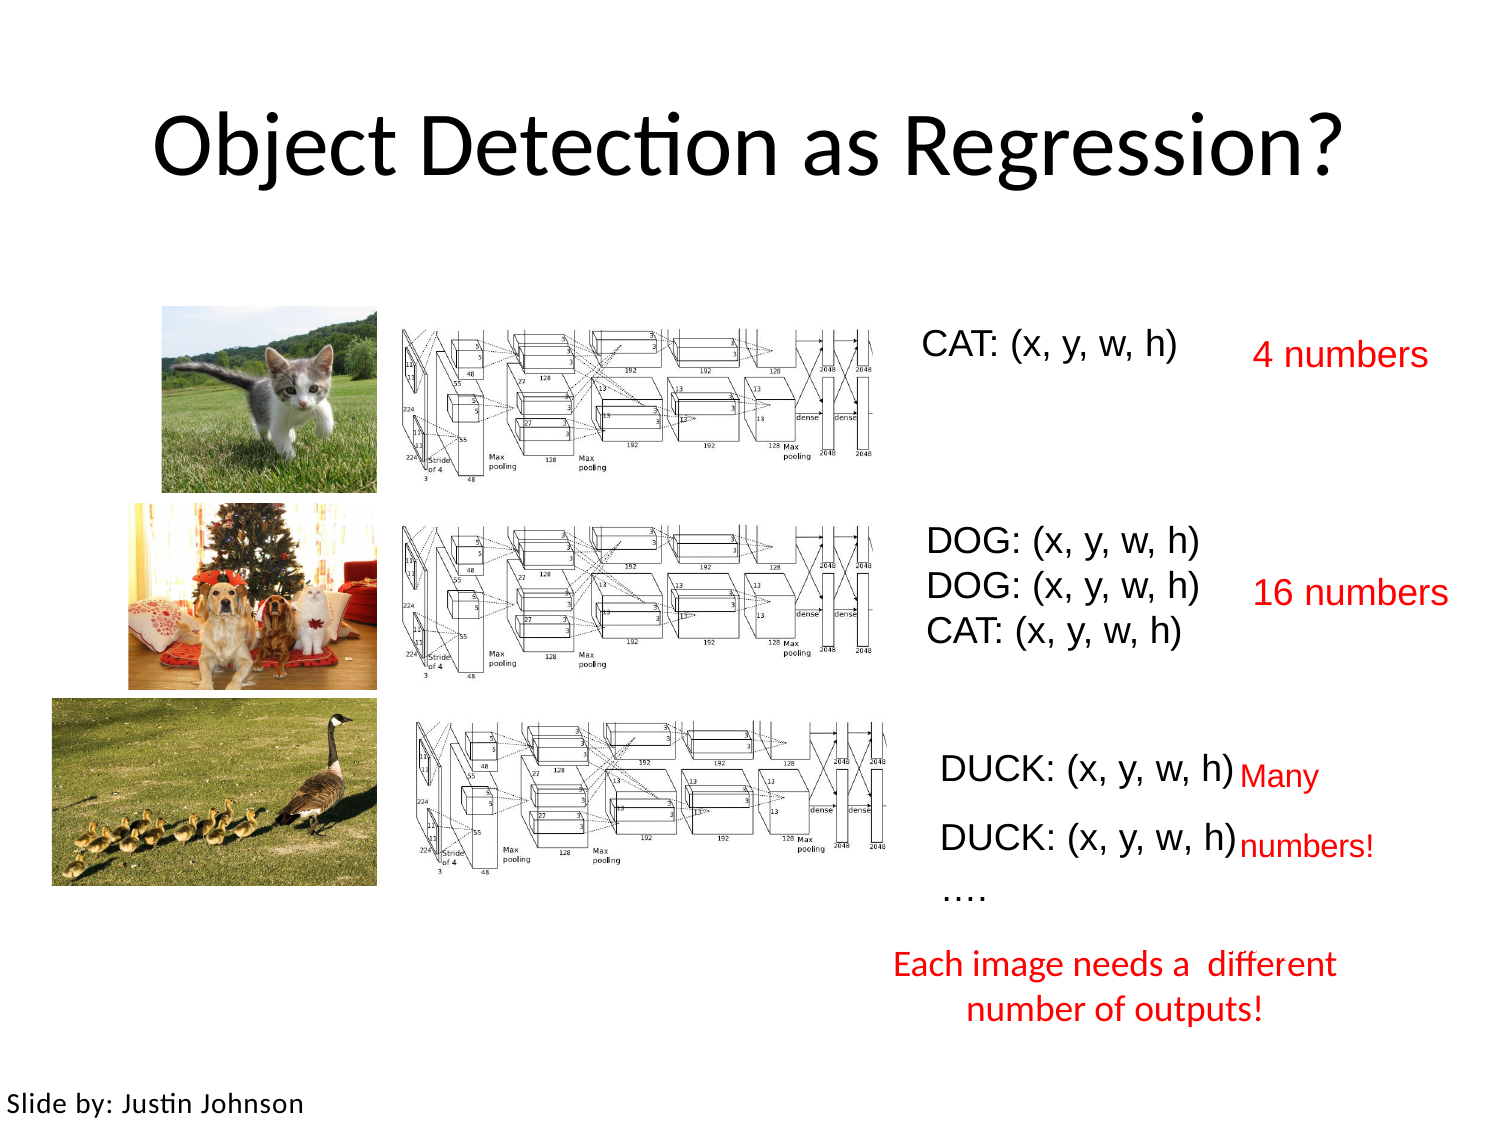

Object Detection as Regression?

CAT: (x, y, w, h)

4 numbers

DOG: (x, y, w, h)
DOG: (x, y, w, h)
CAT: (x, y, w, h)

16 numbers

DUCK: (x, y, w, h)	Many
DUCK: (x, y, w, h)	numbers!
….
May 10, 2017
# Each image needs a  different number of outputs!
Fei-Fei Li & Justin Johnson & Serena Yeung
Lecture 11 -
Slide by: Justin Johnson
151